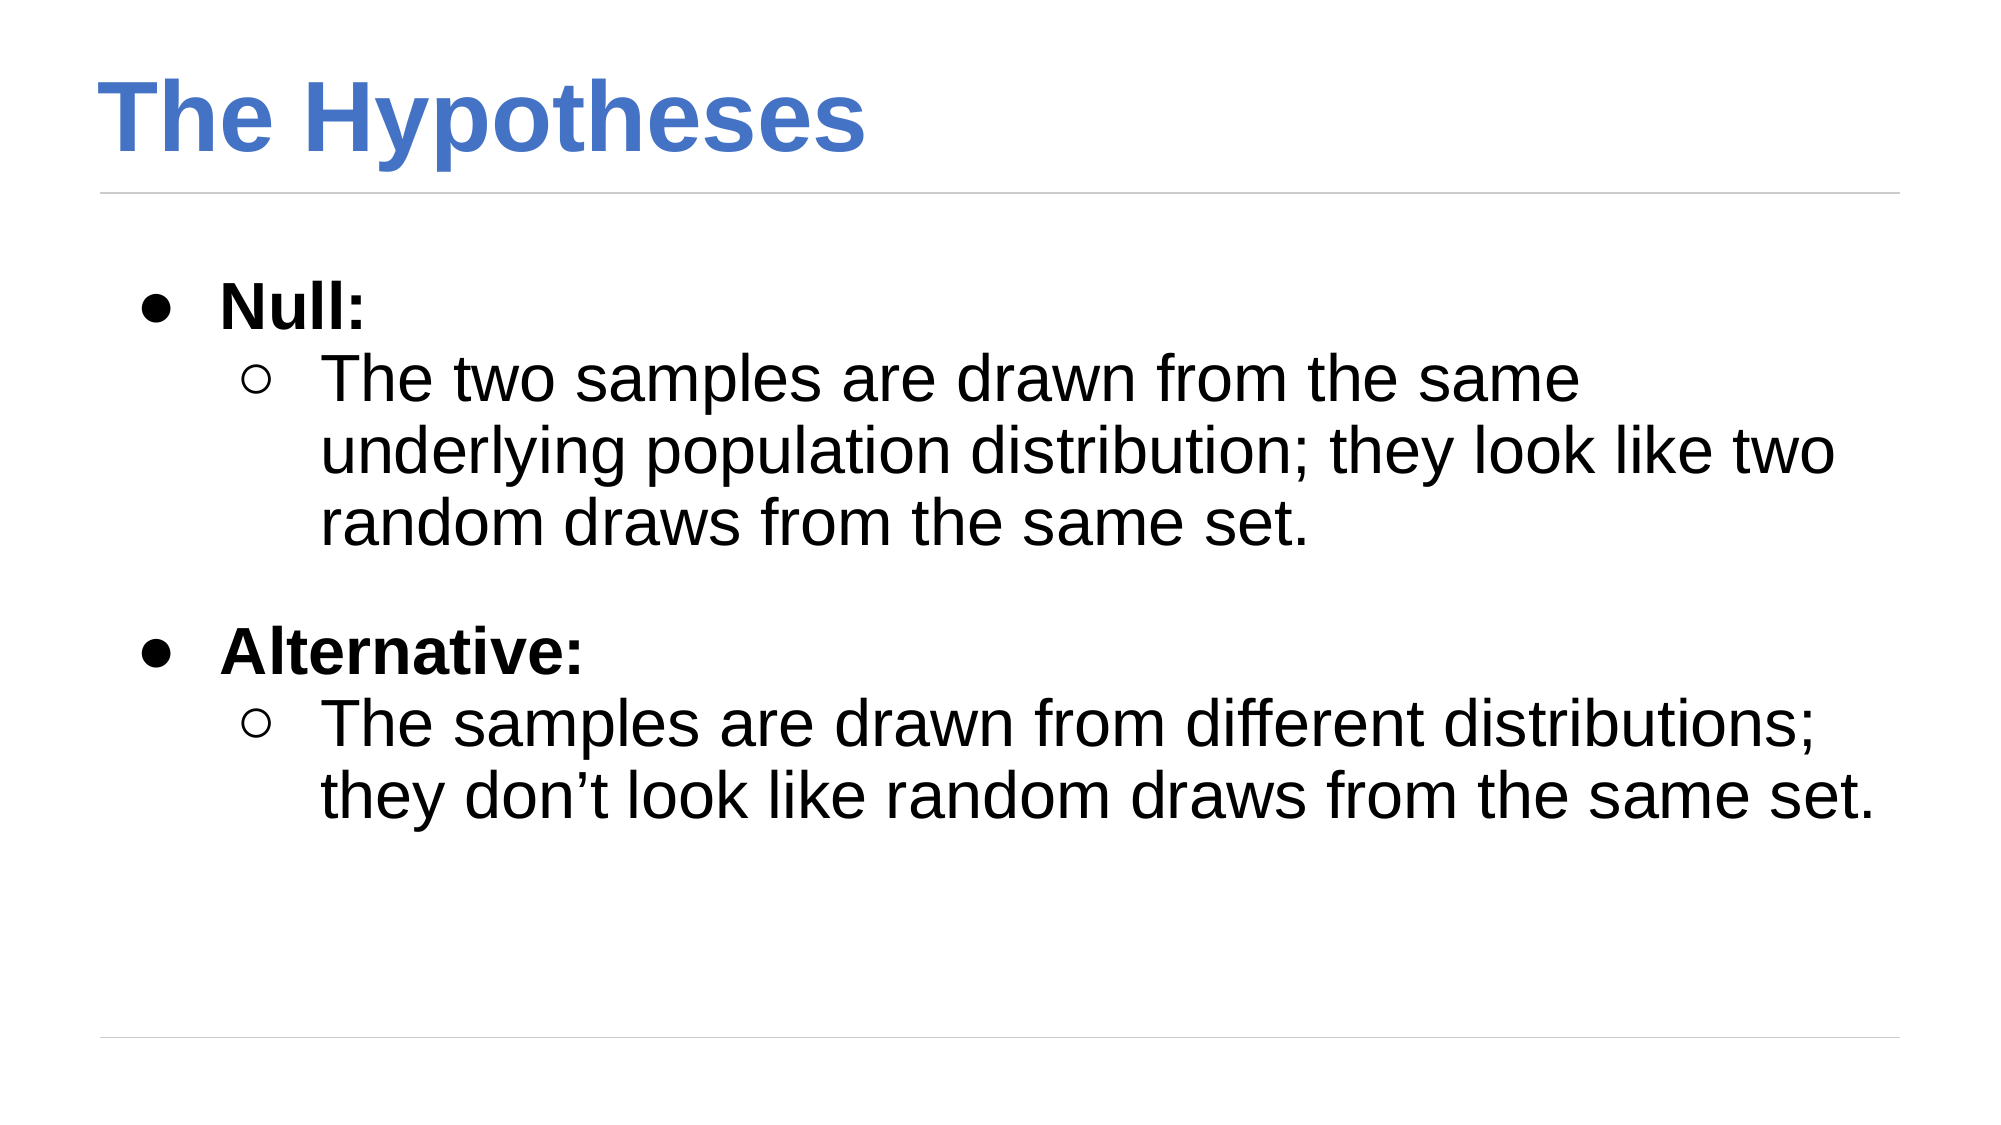

# The Hypotheses

Null:
The two samples are drawn from the same underlying population distribution; they look like two random draws from the same set.

Alternative:
The samples are drawn from different distributions; they don’t look like random draws from the same set.